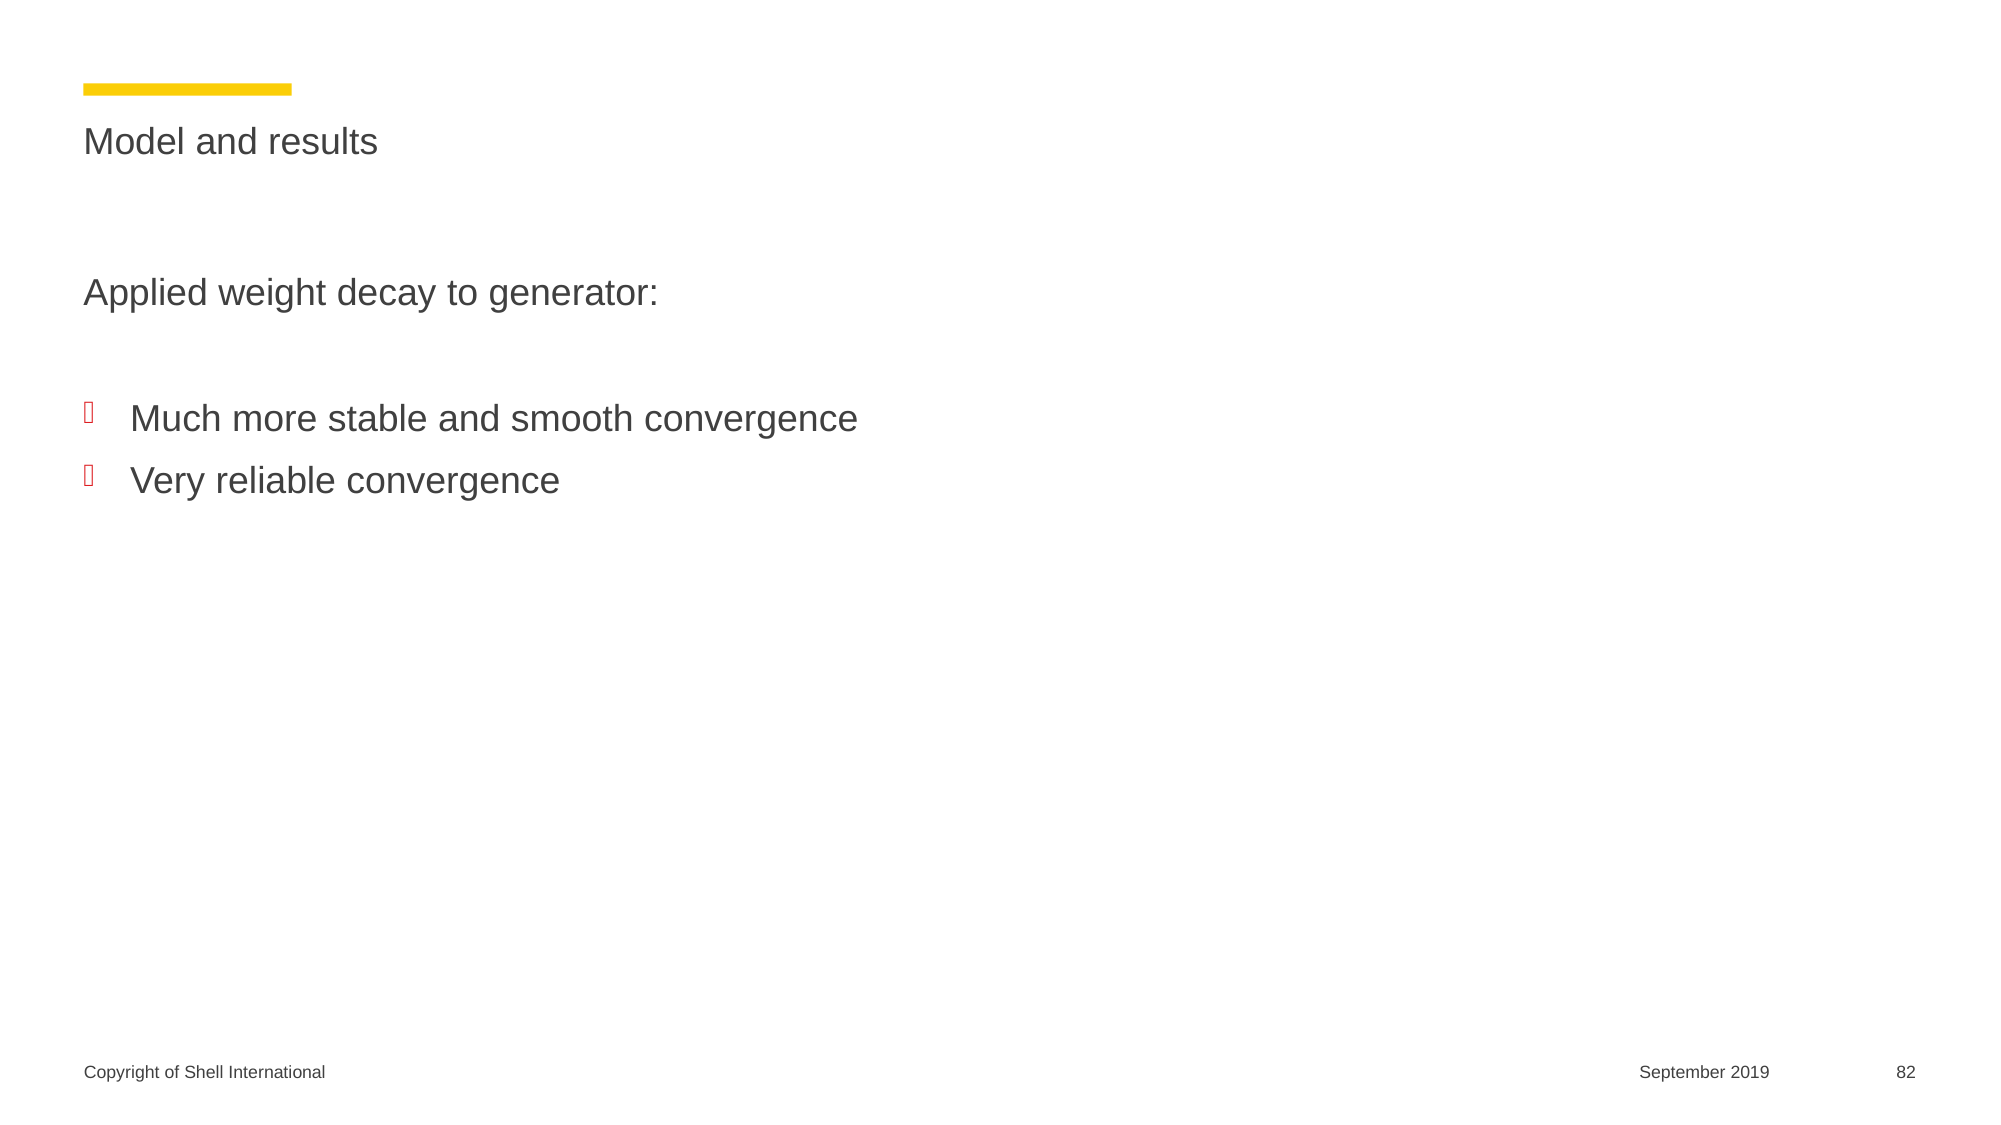

# Model and results
Applied weight decay to generator:

Much more stable and smooth convergence
Very reliable convergence

82
September 2019